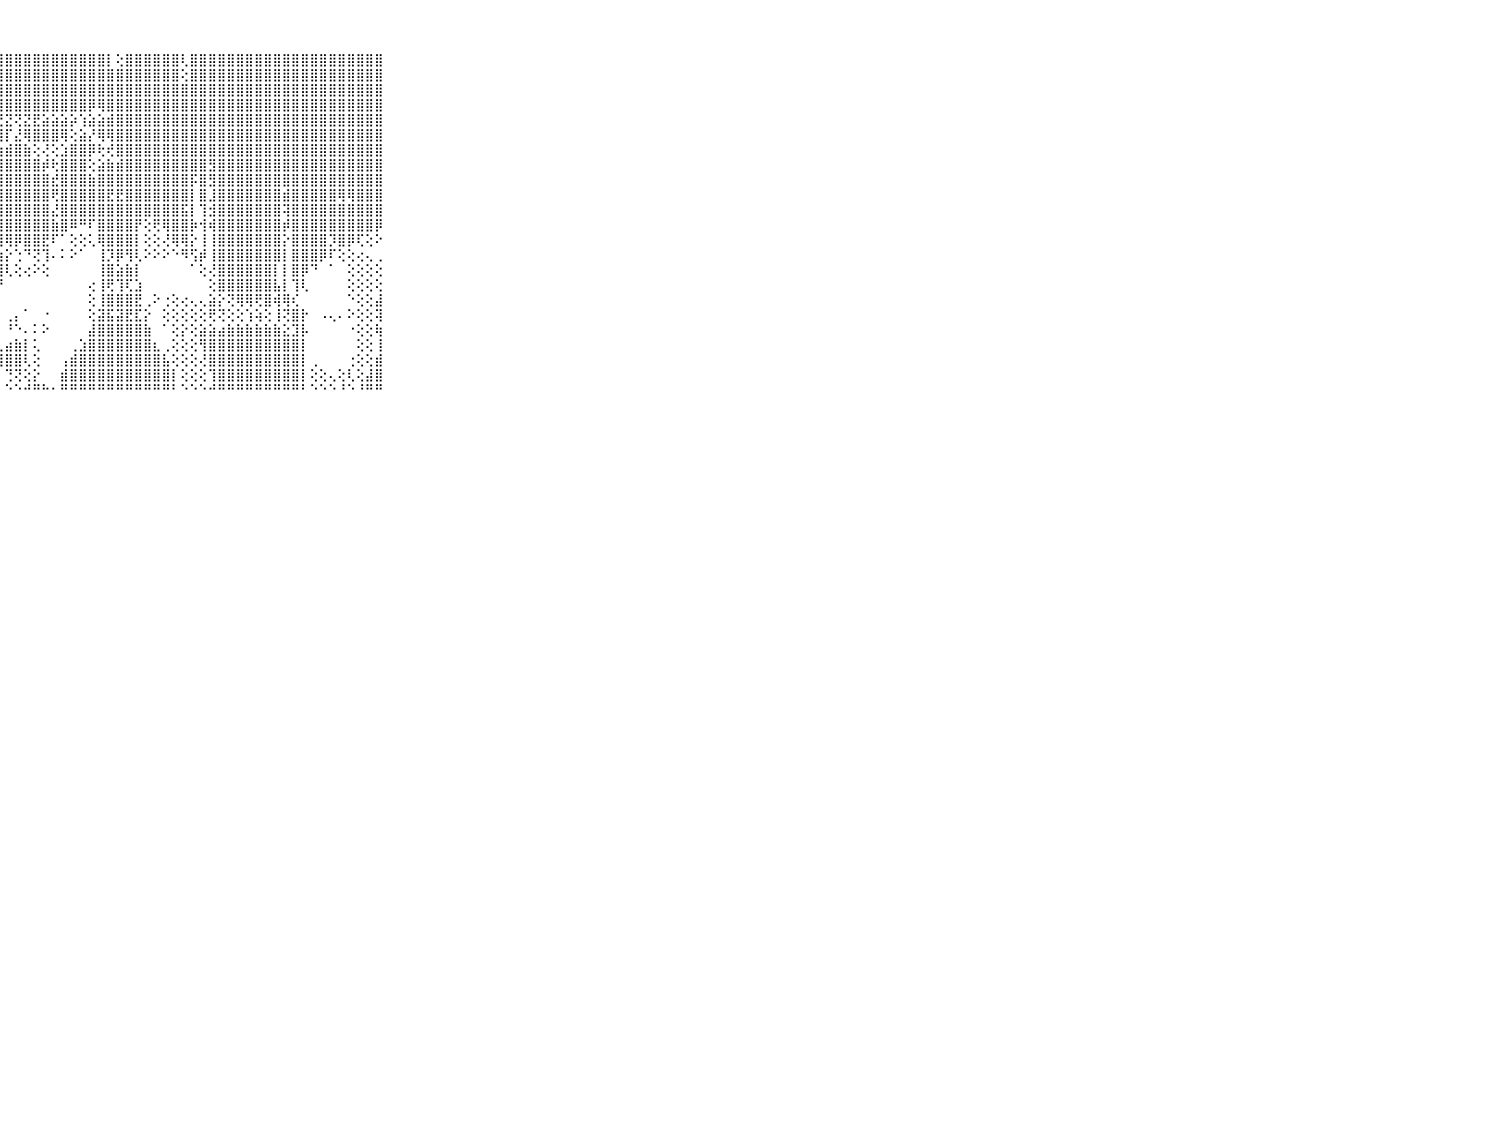

⠀⠀⠀⠀⠀⠀⠀⠀⠀⠀⠀⠀⢕⢸⡿⢕⣜⢿⣿⣿⣾⣿⣿⣿⣿⣿⣿⣿⣿⣿⣿⣿⣿⣿⣿⣿⣿⣿⣿⡇⢕⣿⣿⣿⣿⣿⣿⢇⣿⣿⣿⣿⣿⣿⣿⣿⣿⣿⣿⣿⣿⣿⣿⣿⣿⣿⣿⣿⣿⠀⠀⠀⠀⠀⠀⠀⠀⠀⠀⠀⠀
⠀⠀⠀⠀⠀⠀⠀⠀⠀⠀⠀⠀⠁⢕⢸⣿⣿⣇⡕⣾⣿⣿⣿⣿⣿⣿⣿⣿⣿⣿⣿⣿⣿⣿⣿⣿⣿⣿⣿⣿⣿⣿⣿⣿⣿⣿⣿⢕⣿⣿⣿⣿⣿⣿⣿⣿⣿⣿⣿⣿⣿⣿⣿⣿⣿⣿⣿⣿⣿⠀⠀⠀⠀⠀⠀⠀⠀⠀⠀⠀⠀
⠀⠀⠀⠀⠀⠀⠀⠀⠀⠀⠀⠀⢕⢕⣿⣿⣿⣿⣿⣿⣿⣿⣿⣿⣿⣿⣿⣿⣿⣿⣿⣿⣿⣿⣿⣿⣿⣿⣿⣿⣿⣿⣿⣿⣿⣿⣿⣿⣿⣿⣿⣿⣿⣿⣿⣿⣿⣿⣿⣿⣿⣿⣿⣿⣿⣿⣿⣿⣿⠀⠀⠀⠀⠀⠀⠀⠀⠀⠀⠀⠀
⠀⠀⠀⠀⠀⠀⠀⠀⠀⠀⠀⢀⢕⢸⣿⣿⣿⣿⣿⣿⣿⣿⣿⣿⣿⣿⣿⣿⣿⣿⣿⣿⣿⣿⣿⣿⣿⡿⢿⣿⣿⣿⣿⣿⣿⣿⣿⣿⣿⣿⣿⣿⣿⣿⣿⣿⣿⣿⣿⣿⣿⣿⣿⣿⣿⣿⣿⣿⣿⠀⠀⠀⠀⠀⠀⠀⠀⠀⠀⠀⠀
⠀⠀⠀⠀⠀⠀⠀⠀⠀⠀⠀⢕⢕⢾⣿⣿⣿⣿⣿⢟⢟⢟⢟⢟⢟⢝⣿⣝⣝⢝⣝⣟⣵⣵⣵⡵⢱⣵⣵⣾⣿⣿⣿⣿⣿⣿⣿⣿⣿⣿⣿⣿⣿⣿⣿⣿⣿⣿⣿⣿⣿⣿⣿⣿⣿⣿⣿⣿⣿⠀⠀⠀⠀⠀⠀⠀⠀⠀⠀⠀⠀
⠀⠀⠀⠀⠀⠀⠀⠀⠀⠀⠀⠁⢕⣽⣿⣿⣿⣿⣿⢱⣷⡾⢕⢺⣿⣿⣿⣿⡏⣜⢿⣿⣿⣿⢿⢕⣵⡜⢿⢿⣿⣿⣿⣿⣿⣿⣿⣿⣿⣿⣿⣿⣿⣿⣿⣿⣿⣿⣿⣿⣿⣿⣿⣿⣿⣿⣿⣿⣿⠀⠀⠀⠀⠀⠀⠀⠀⠀⠀⠀⠀
⠀⠀⠀⠀⠀⠀⠀⠀⠀⠀⠀⢕⢕⢸⣿⣿⣿⣿⣿⢟⢟⣱⣾⣷⢝⢝⢝⢱⣾⣿⣷⢕⢜⢕⣱⣿⣿⡿⢗⢞⣿⣿⣿⣿⣿⣿⣿⣿⣿⣿⣿⣿⣿⣿⣿⣿⣿⣿⣿⣿⣿⣿⣿⣿⣿⣿⣿⣿⣿⠀⠀⠀⠀⠀⠀⠀⠀⠀⠀⠀⠀
⠀⠀⠀⠀⠀⠀⠀⠀⠀⠀⠀⢄⢕⢼⣿⣿⣿⣿⣿⢕⢱⣿⣿⣿⣷⡵⢕⢿⣿⣿⣿⣿⡾⢗⣿⣿⣿⢕⣵⣷⣾⣿⣿⣿⣿⣿⣿⣿⣿⣿⣻⣿⣿⣿⣿⣿⣿⣿⣿⣿⣿⣿⣿⣿⣿⣿⣿⣿⣿⠀⠀⠀⠀⠀⠀⠀⠀⠀⠀⠀⠀
⠀⠀⠀⠀⠀⠀⠀⠀⠀⠀⠀⢕⢕⢕⣿⣿⣿⣿⣿⢕⢱⣿⣿⣿⣿⣷⢕⣿⣿⣿⣿⣿⣿⣞⣿⣿⣿⣷⣿⣿⣿⣿⣿⣿⣿⣿⣿⣿⡯⣿⣻⣿⣿⣿⣿⣿⣿⣿⣿⣿⣿⣿⣿⣿⣿⣿⣿⣿⣿⠀⠀⠀⠀⠀⠀⠀⠀⠀⠀⠀⠀
⠀⠀⠀⠀⠀⠀⠀⠀⠀⠀⠀⢕⢕⢕⣿⣿⣿⣿⣿⢕⢸⣿⣿⣿⣿⣷⢕⣿⣿⣿⣿⣿⣿⢟⣿⣿⣿⣿⣿⣟⣟⣿⣿⣿⣿⣿⣿⣿⡇⣿⣸⣿⣿⣿⣿⣿⣿⣿⣾⣿⣿⣿⣿⣿⢿⢿⣿⣿⣿⠀⠀⠀⠀⠀⠀⠀⠀⠀⠀⠀⠀
⠀⠀⠀⠀⠀⠀⠀⠀⠀⠀⠀⢕⢕⢕⣿⣿⣿⣿⣿⢕⢸⣿⣿⣿⣿⣿⢕⣿⣿⣿⣿⣿⣿⣜⣿⣿⣿⣿⣿⣿⣿⣿⣿⣿⣿⣿⣿⣯⡇⢹⣺⣿⣿⣿⣿⣿⣿⣿⢽⣿⣿⣿⣿⣿⣿⣿⣿⣿⣿⠀⠀⠀⠀⠀⠀⠀⠀⠀⠀⠀⠀
⠀⠀⠀⠀⠀⠀⠀⠀⠀⠀⠀⢕⢕⢕⣿⣿⣿⣿⣿⢕⢸⣿⣿⣿⣿⡏⢕⣿⣿⣿⣿⣿⣿⣷⣿⠿⠛⠏⣿⣿⣿⣿⡟⢕⢟⢿⣿⣿⡷⢺⢾⣿⣿⣿⣿⣿⣿⣿⡾⣿⣿⣿⣿⣿⣿⣿⣿⣿⡿⠀⠀⠀⠀⠀⠀⠀⠀⠀⠀⠀⠀
⠀⠀⠀⠀⠀⠀⠀⠀⠀⠀⠀⢕⢕⢕⣟⣿⣿⣿⣿⢕⢸⣿⣿⢿⣿⣯⢕⣿⢿⡿⣿⣿⣟⠏⠁⢕⢕⢅⢿⣿⣿⣿⡇⢕⢕⢜⢿⢿⡕⢸⢸⣿⣿⣿⣿⣿⣿⣿⡕⣿⣿⣿⣿⡹⣿⡿⢏⢕⠕⠀⠀⠀⠀⠀⠀⠀⠀⠀⠀⠀⠀
⠀⠀⠀⠀⠀⠀⠀⠀⠀⠀⠀⢔⢕⢕⣿⣿⣿⣿⣿⢕⢸⣟⣻⣻⣿⣇⢕⣵⡕⢑⠙⢝⢹⠄⠅⠕⠁⠀⢸⡹⡿⢻⢇⠕⠕⠕⠑⠻⢫⡾⢸⣿⣿⣿⣿⣿⣿⣿⡇⣿⣿⣿⡿⠏⢕⢕⢔⢄⢀⠀⠀⠀⠀⠀⠀⠀⠀⠀⠀⠀⠀
⠀⠀⠀⠀⠀⠀⠀⠀⠀⠀⠀⢕⢕⢕⣿⣿⣿⣯⣽⢕⢸⢽⣽⣽⣿⣿⢱⣿⢇⢕⢔⠕⢕⠀⠀⠀⠀⠀⢸⣿⣵⣷⡇⠀⠀⠀⠀⠀⠁⢕⢜⣿⣿⣿⣿⣿⣿⡇⡇⣿⡿⠙⠀⠁⠀⢕⢕⢕⢕⠀⠀⠀⠀⠀⠀⠀⠀⠀⠀⠀⠀
⠀⠀⠀⠀⠀⠀⠀⠀⠀⠀⠀⢕⢕⢱⣿⣿⣿⣿⢷⢕⢱⢱⢱⢺⡷⢎⣼⡟⠀⠀⠀⠀⠀⠀⠀⠀⠀⢔⢸⢟⢹⢏⣱⠀⠀⠀⠀⠀⠀⠀⢕⣿⣿⣿⣿⣿⣿⣧⡇⢹⢇⠀⠀⠀⠀⢕⢕⢕⢕⠀⠀⠀⠀⠀⠀⠀⠀⠀⠀⠀⠀
⠀⠀⠀⠀⠀⠀⠀⠀⠀⠀⠀⢕⢕⢜⢕⢏⢟⢏⢇⢕⢕⢗⢗⢞⢗⢱⣿⠇⠀⠀⠀⠀⠀⠀⠀⠀⠀⢕⢸⣿⣿⣿⣟⢀⠕⢐⢕⢔⢄⢄⣵⡕⢝⢿⢿⢟⣿⢾⢿⢎⠀⠀⠀⠀⠀⠑⢕⢕⣼⠀⠀⠀⠀⠀⠀⠀⠀⠀⠀⠀⠀
⠀⠀⠀⠀⠀⠀⠀⠀⠀⠀⠀⢀⢕⢕⢕⢕⢕⢕⢕⢕⣕⣕⡕⢕⣕⣼⡿⠀⢀⡄⠁⠀⠐⠀⠀⠀⠀⢕⣽⣯⣽⣟⣏⡕⠀⢕⢕⢕⢕⢕⢟⢝⢕⢕⢱⢵⢕⢸⢝⣿⡗⠀⠠⢄⠄⠕⢕⢕⢽⠀⠀⠀⠀⠀⠀⠀⠀⠀⠀⠀⠀
⠀⠀⠀⠀⠀⠀⠀⠀⠀⠀⠀⣑⣑⣑⣕⣕⣕⣕⣕⣜⣕⣕⣕⣕⣕⣿⢇⠀⠘⠑⠄⠅⠕⠀⠀⠀⠀⣼⣿⣿⣿⣿⣿⣷⠀⠁⢕⡕⢕⣵⣵⣴⣷⣷⣷⣷⣷⣷⣕⣹⡧⠀⠀⠀⠀⠐⢕⢕⢷⠀⠀⠀⠀⠀⠀⠀⠀⠀⠀⠀⠀
⠀⠀⠀⠀⠀⠀⠀⠀⠀⠀⠀⣿⣿⣿⣿⣿⣿⣿⣿⣿⣿⣿⣿⣿⣿⣿⠀⢅⣴⣷⡇⢅⠀⠀⠀⢀⣱⣿⣿⣿⣿⣿⣿⣿⣆⢀⢕⢕⢕⢻⣿⣿⣿⣿⣿⣿⣿⣿⣿⣿⡇⠀⠀⠀⠀⠀⢕⢕⢸⠀⠀⠀⠀⠀⠀⠀⠀⠀⠀⠀⠀
⠀⠀⠀⠀⠀⠀⠀⠀⠀⠀⠀⣿⣿⣿⣿⣿⣿⣿⣿⣿⣿⣿⣿⣿⣿⣿⡇⢸⣿⣿⢇⢕⠀⠀⢠⣾⣿⣿⣿⣿⣿⣿⣿⣿⣿⣧⢕⢕⢕⢜⣿⣿⣿⣿⣿⣿⣿⣿⣿⣿⡇⢀⠀⠀⠀⢐⢕⢕⣾⠀⠀⠀⠀⠀⠀⠀⠀⠀⠀⠀⠀
⠀⠀⠀⠀⠀⠀⠀⠀⠀⠀⠀⣿⣿⣿⣿⣿⣿⣿⣿⣿⣿⣿⣿⣿⣿⣿⢅⠁⢙⢝⢕⡕⠀⠀⣾⣿⣿⣿⣿⣿⣿⣿⣿⣿⣿⣿⡇⢕⢕⢕⢹⣿⣿⣿⣿⣿⣿⣿⣿⣿⡇⢕⢕⢄⢕⢇⢕⣼⣿⠀⠀⠀⠀⠀⠀⠀⠀⠀⠀⠀⠀
⠀⠀⠀⠀⠀⠀⠀⠀⠀⠀⠀⠛⠛⠛⠛⠛⠛⠛⠛⠛⠛⠛⠛⠛⠛⠛⠑⠀⠑⠑⠚⠛⠓⠂⠛⠛⠛⠛⠛⠛⠛⠛⠛⠛⠛⠛⠃⠑⠑⠑⠚⠛⠛⠛⠛⠛⠛⠛⠛⠛⠃⠑⠑⠑⠘⠑⠘⠛⠛⠀⠀⠀⠀⠀⠀⠀⠀⠀⠀⠀⠀